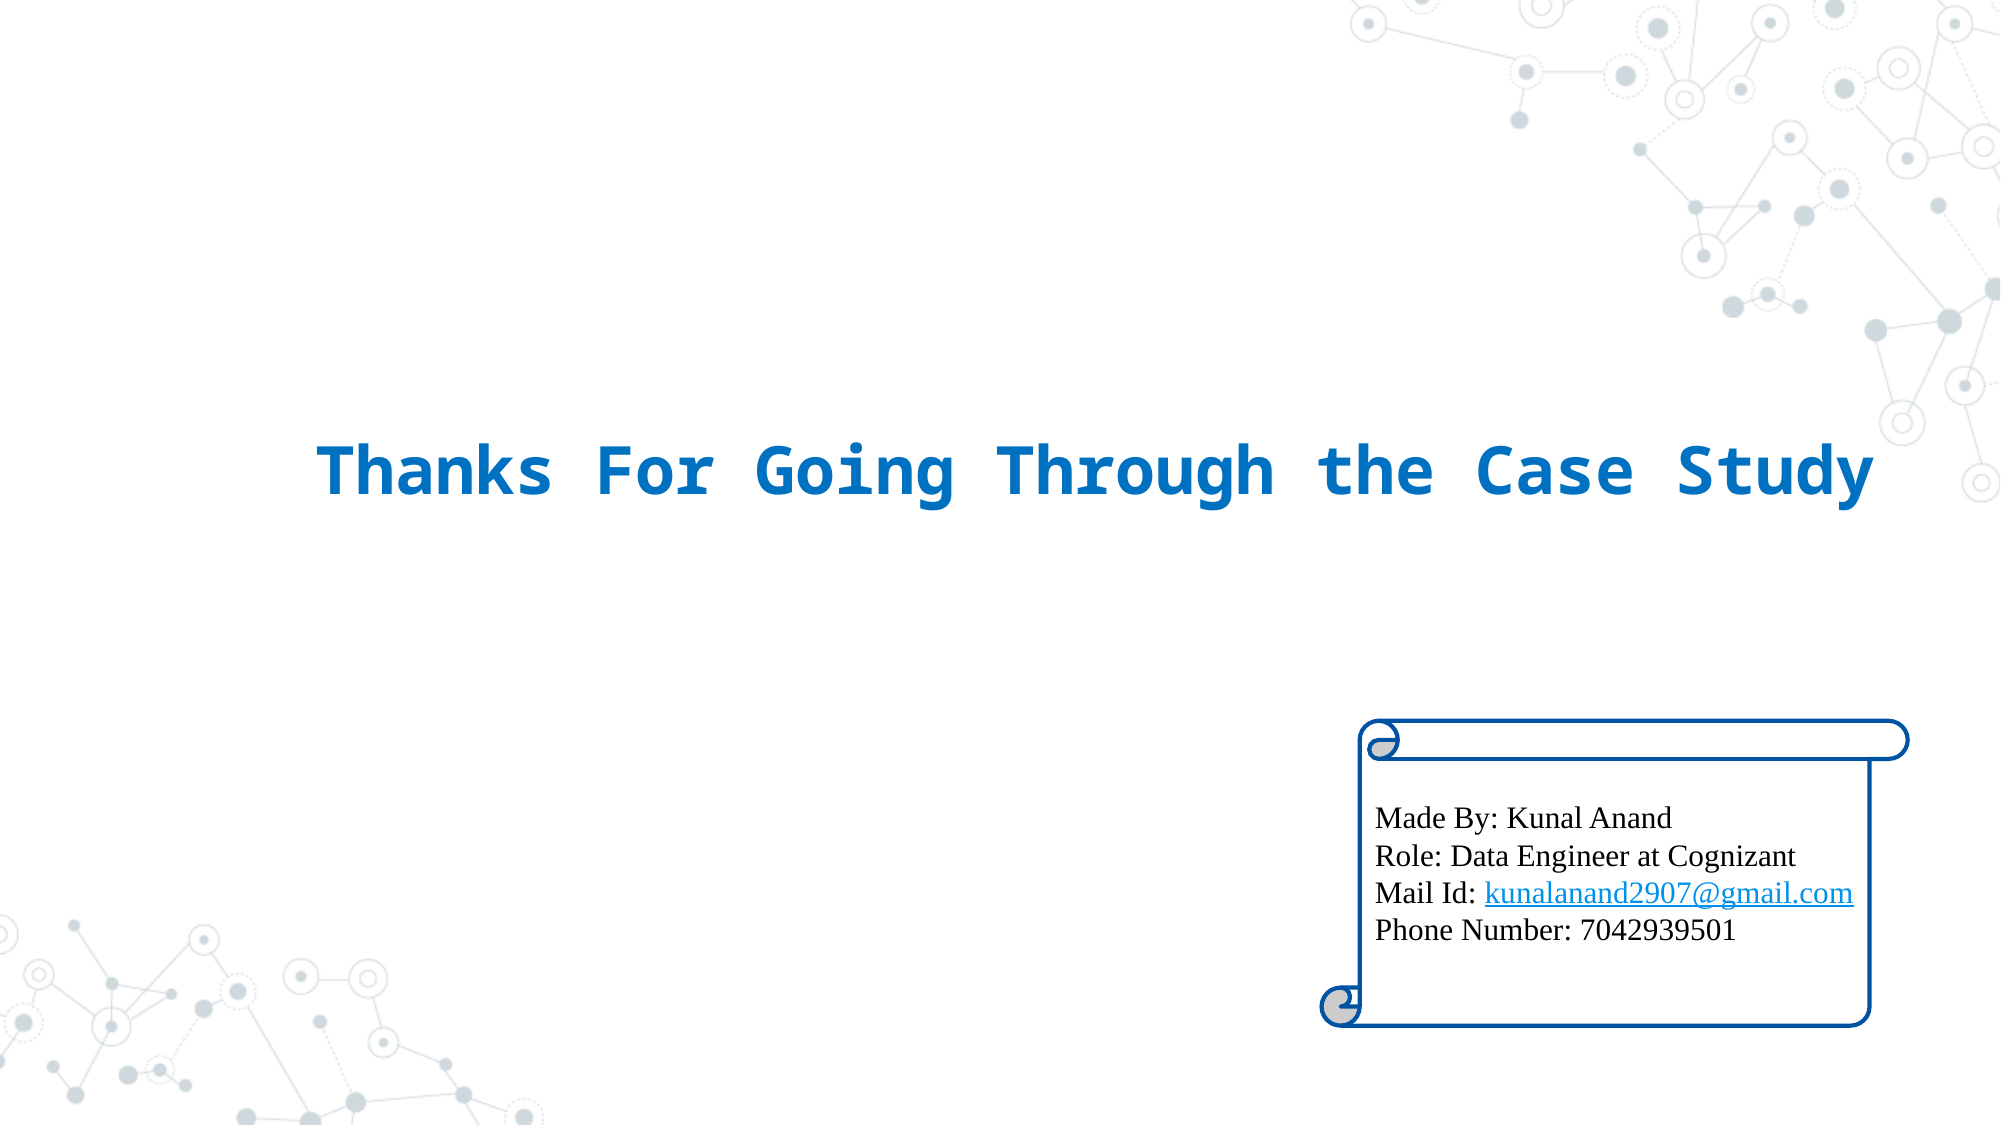

Thanks For Going Through the Case Study

Made By: Kunal Anand
Role: Data Engineer at Cognizant
Mail Id: kunalanand2907@gmail.com
Phone Number: 7042939501